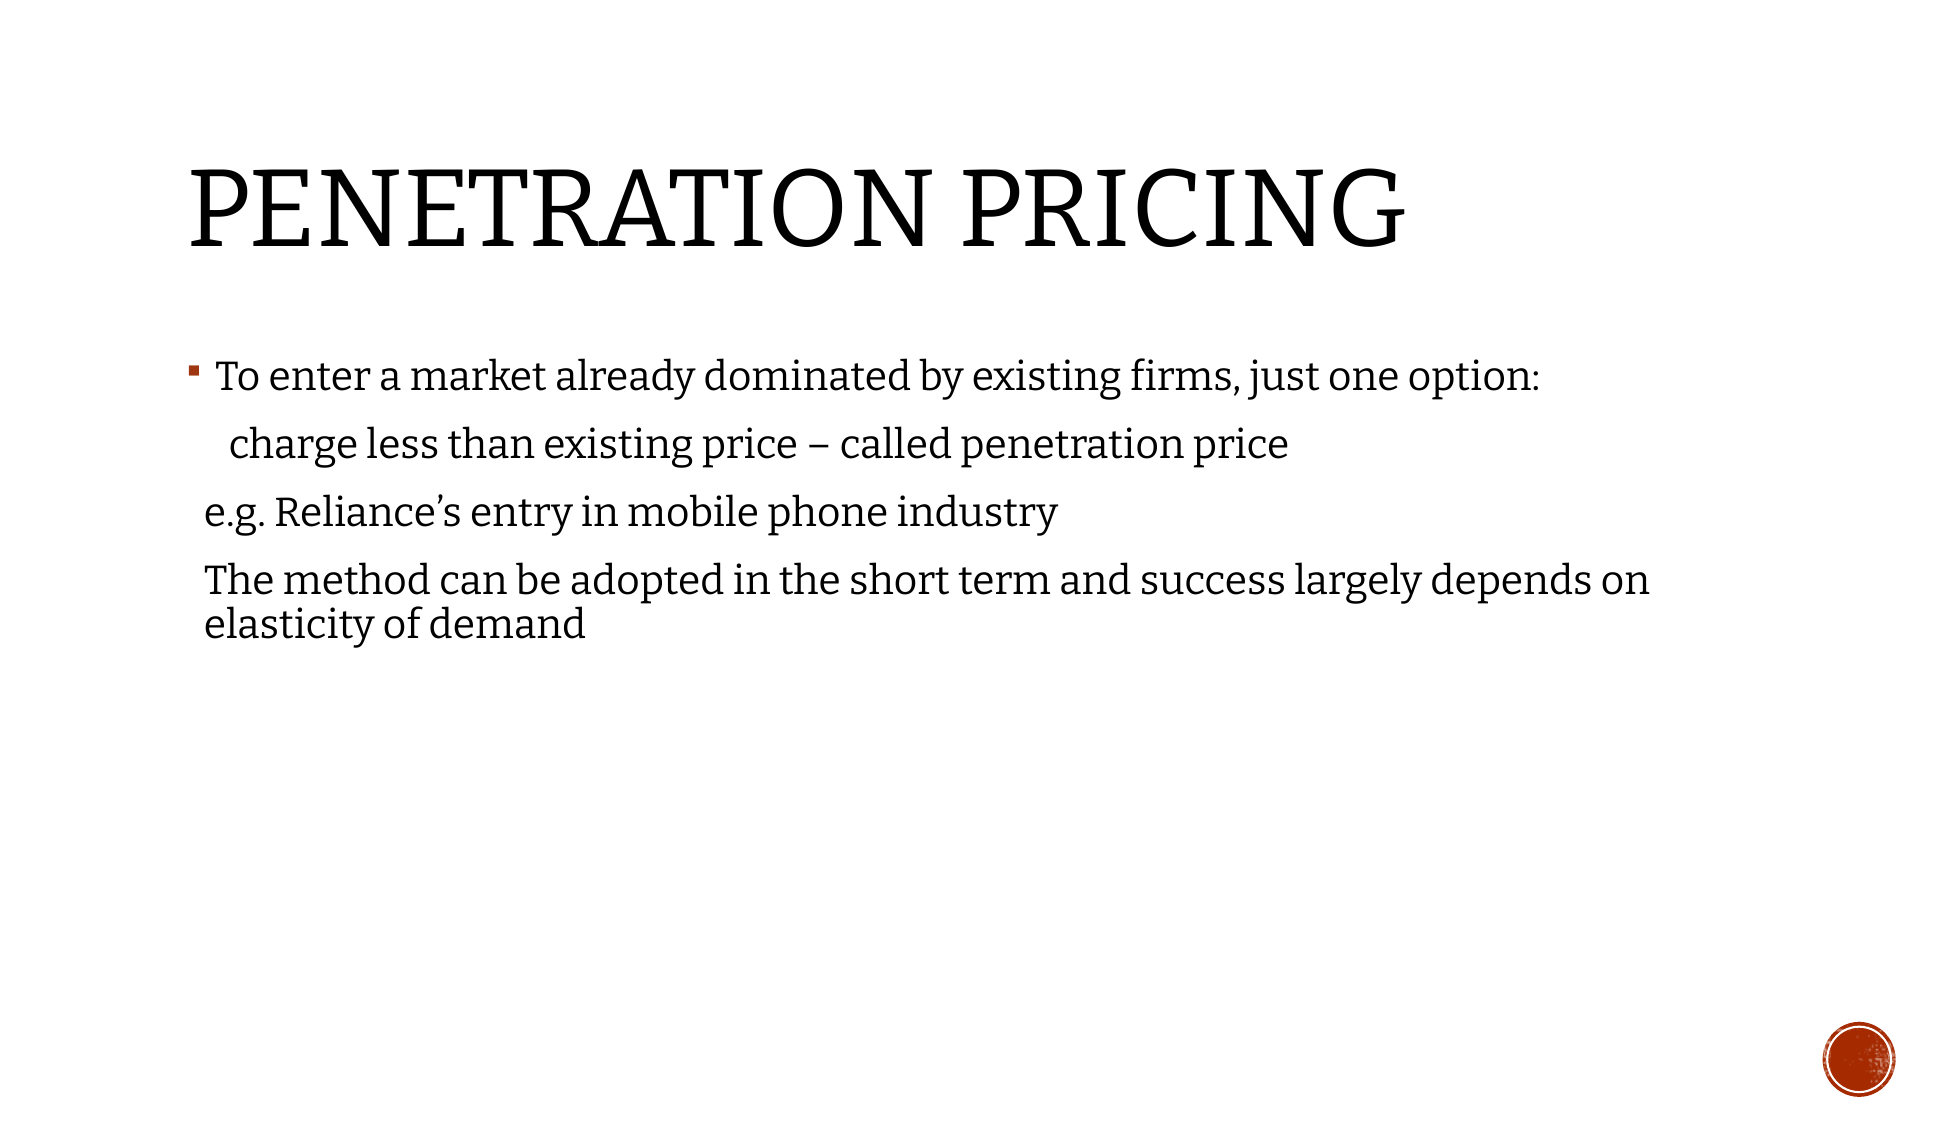

# Penetration pricing
To enter a market already dominated by existing firms, just one option:
   charge less than existing price – called penetration price
e.g. Reliance’s entry in mobile phone industry
The method can be adopted in the short term and success largely depends on elasticity of demand